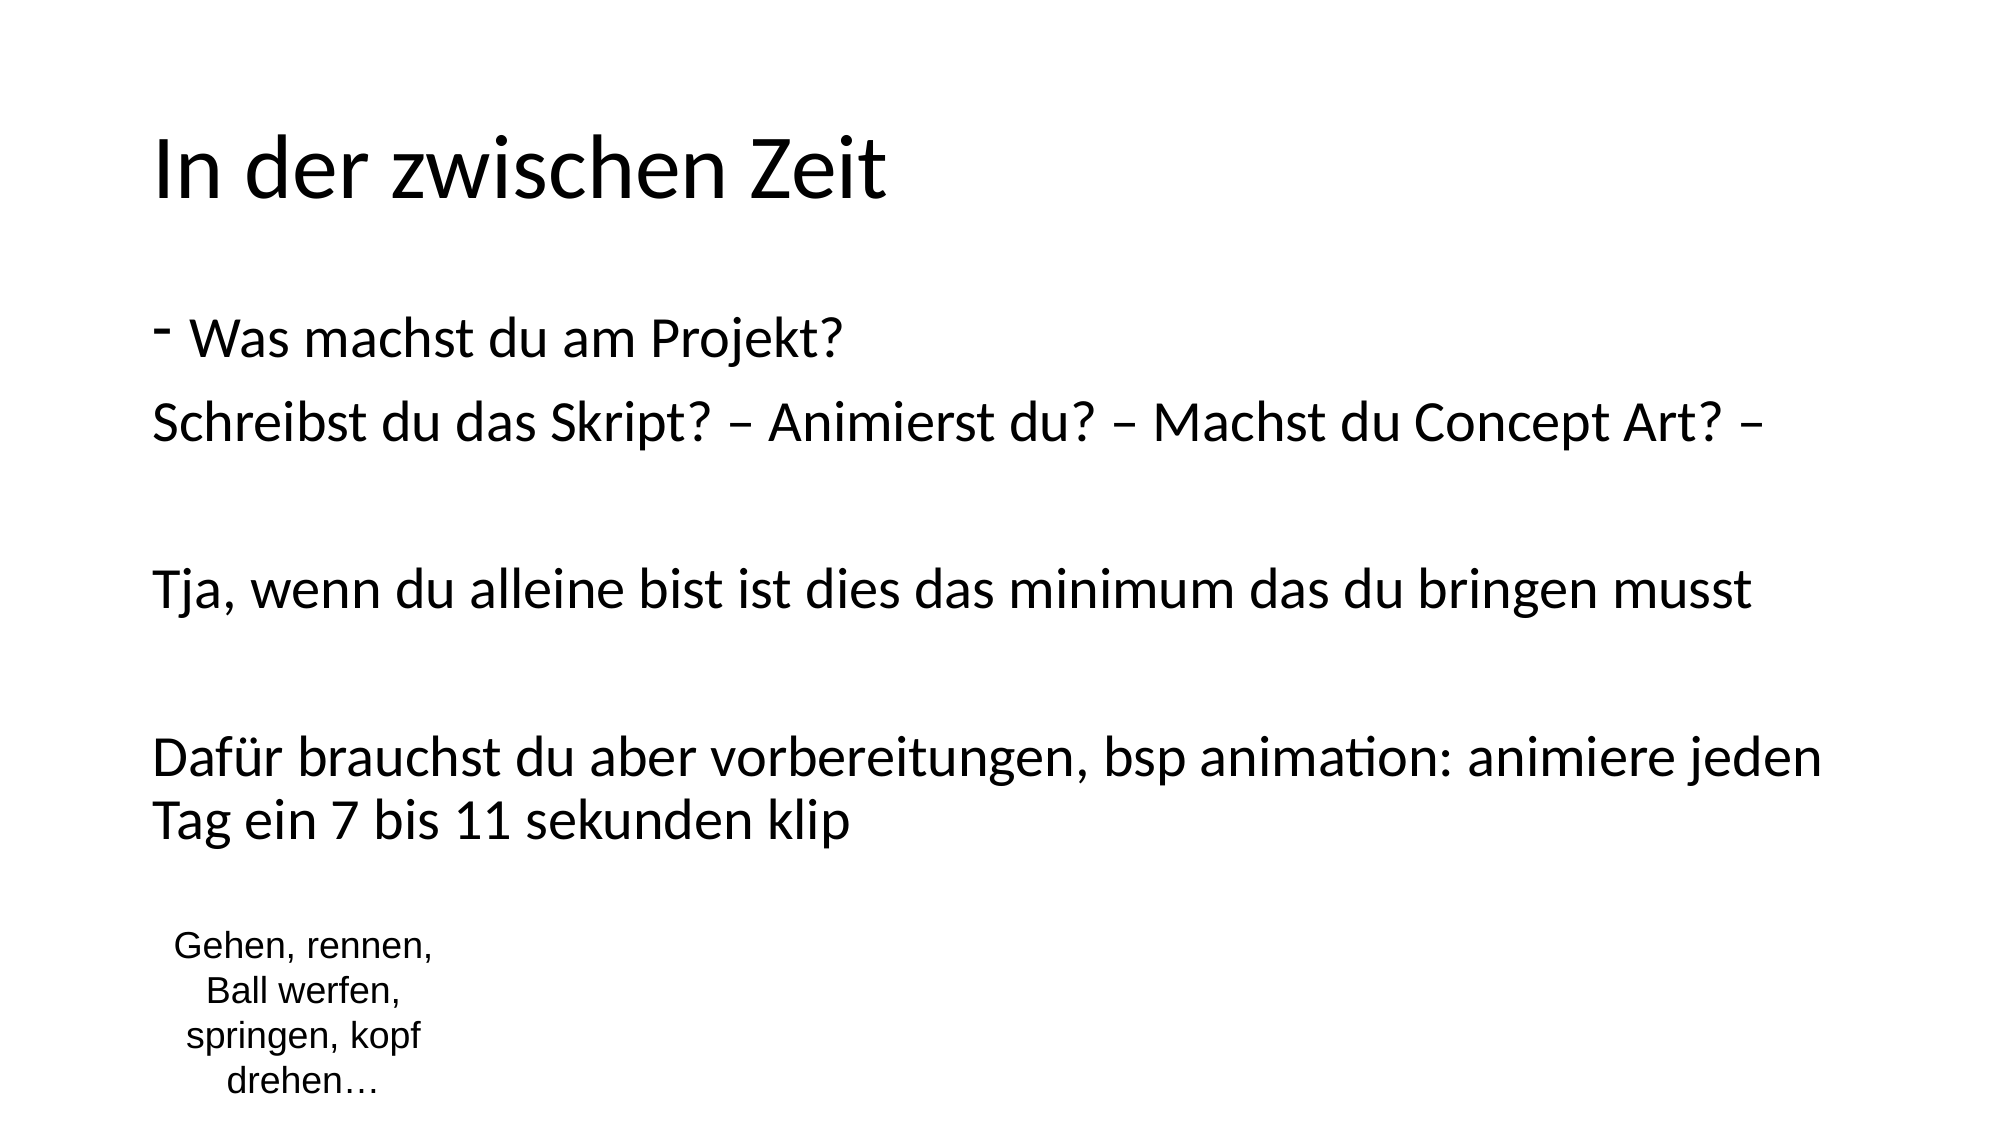

# In der zwischen Zeit
Was machst du am Projekt?
Schreibst du das Skript? – Animierst du? – Machst du Concept Art? –

Tja, wenn du alleine bist ist dies das minimum das du bringen musst

Dafür brauchst du aber vorbereitungen, bsp animation: animiere jeden Tag ein 7 bis 11 sekunden klip
Gehen, rennen, Ball werfen, springen, kopf drehen…